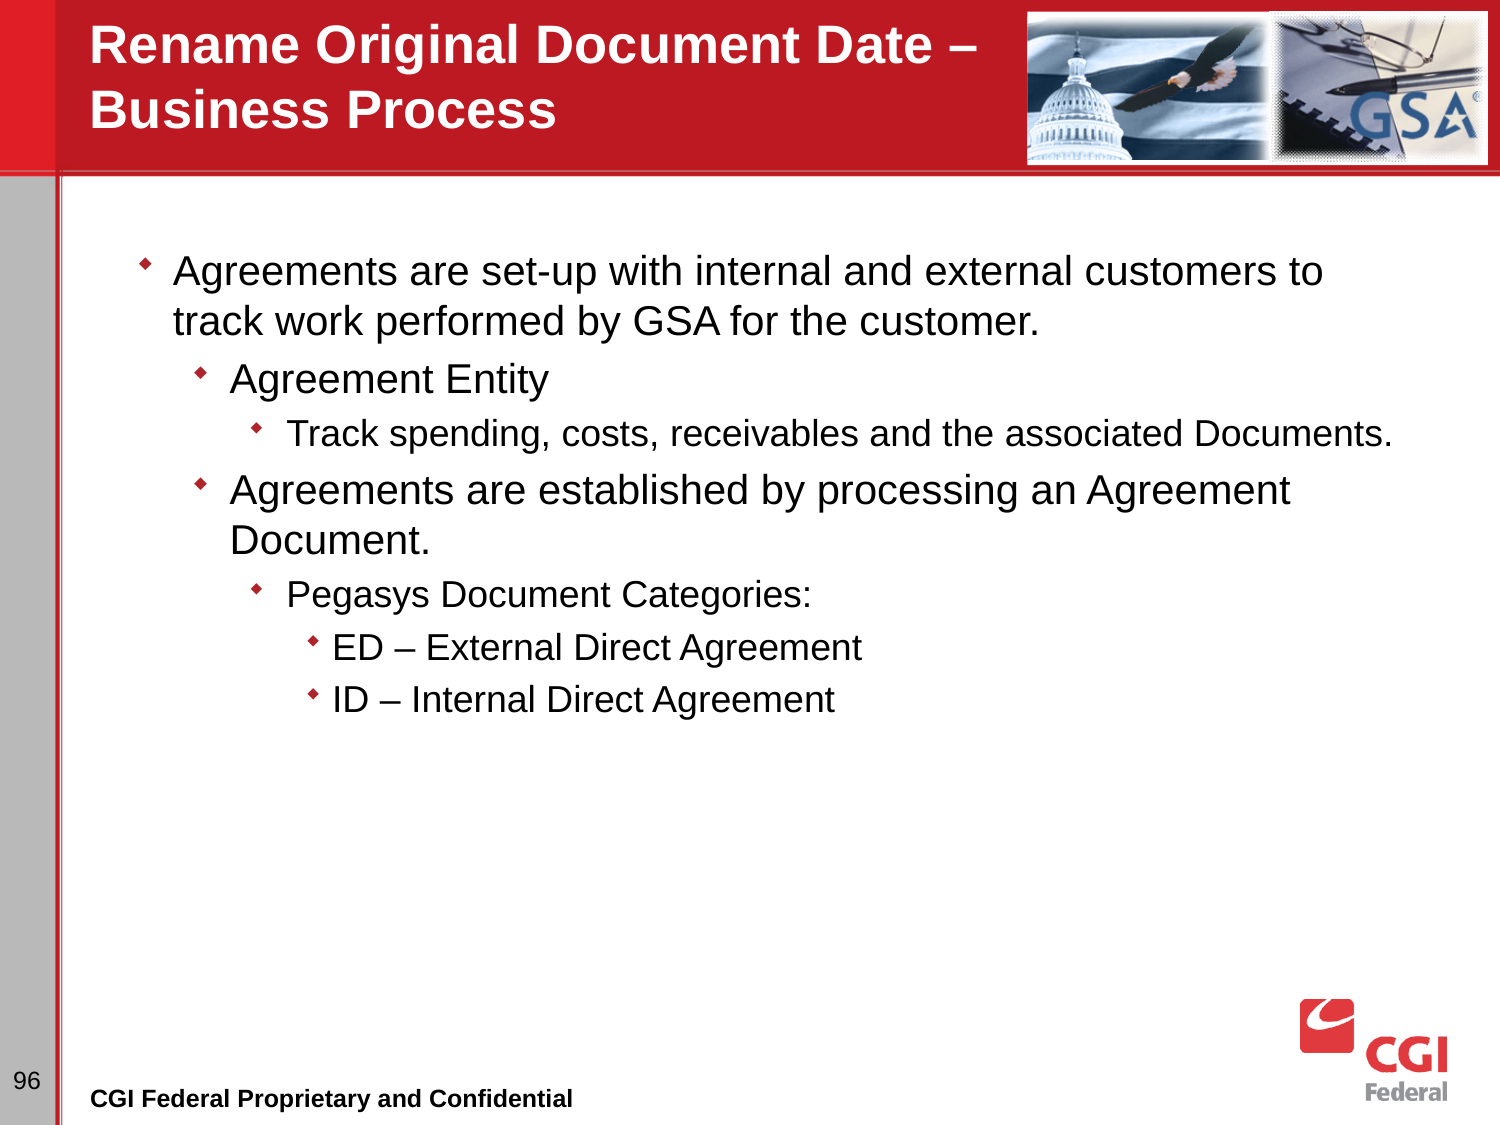

# Rename Original Document Date – Business Process
Agreements are set-up with internal and external customers to track work performed by GSA for the customer.
Agreement Entity
Track spending, costs, receivables and the associated Documents.
Agreements are established by processing an Agreement Document.
Pegasys Document Categories:
ED – External Direct Agreement
ID – Internal Direct Agreement

96
CGI Federal Proprietary and Confidential